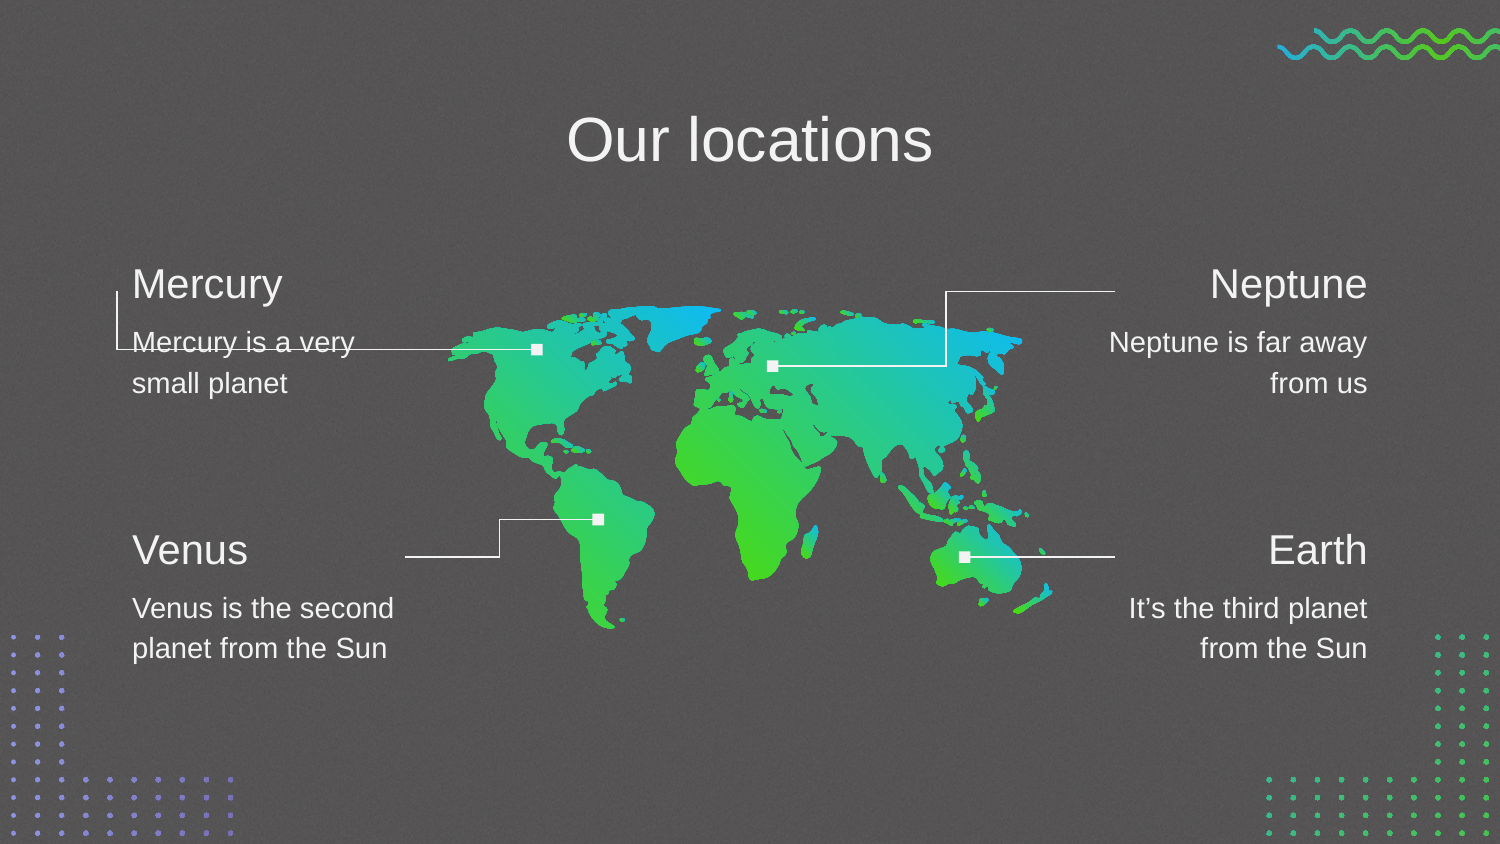

# Our locations
Mercury
Neptune
Mercury is a very small planet
Neptune is far away from us

Venus
Earth

Venus is the second planet from the Sun
It’s the third planet from the Sun